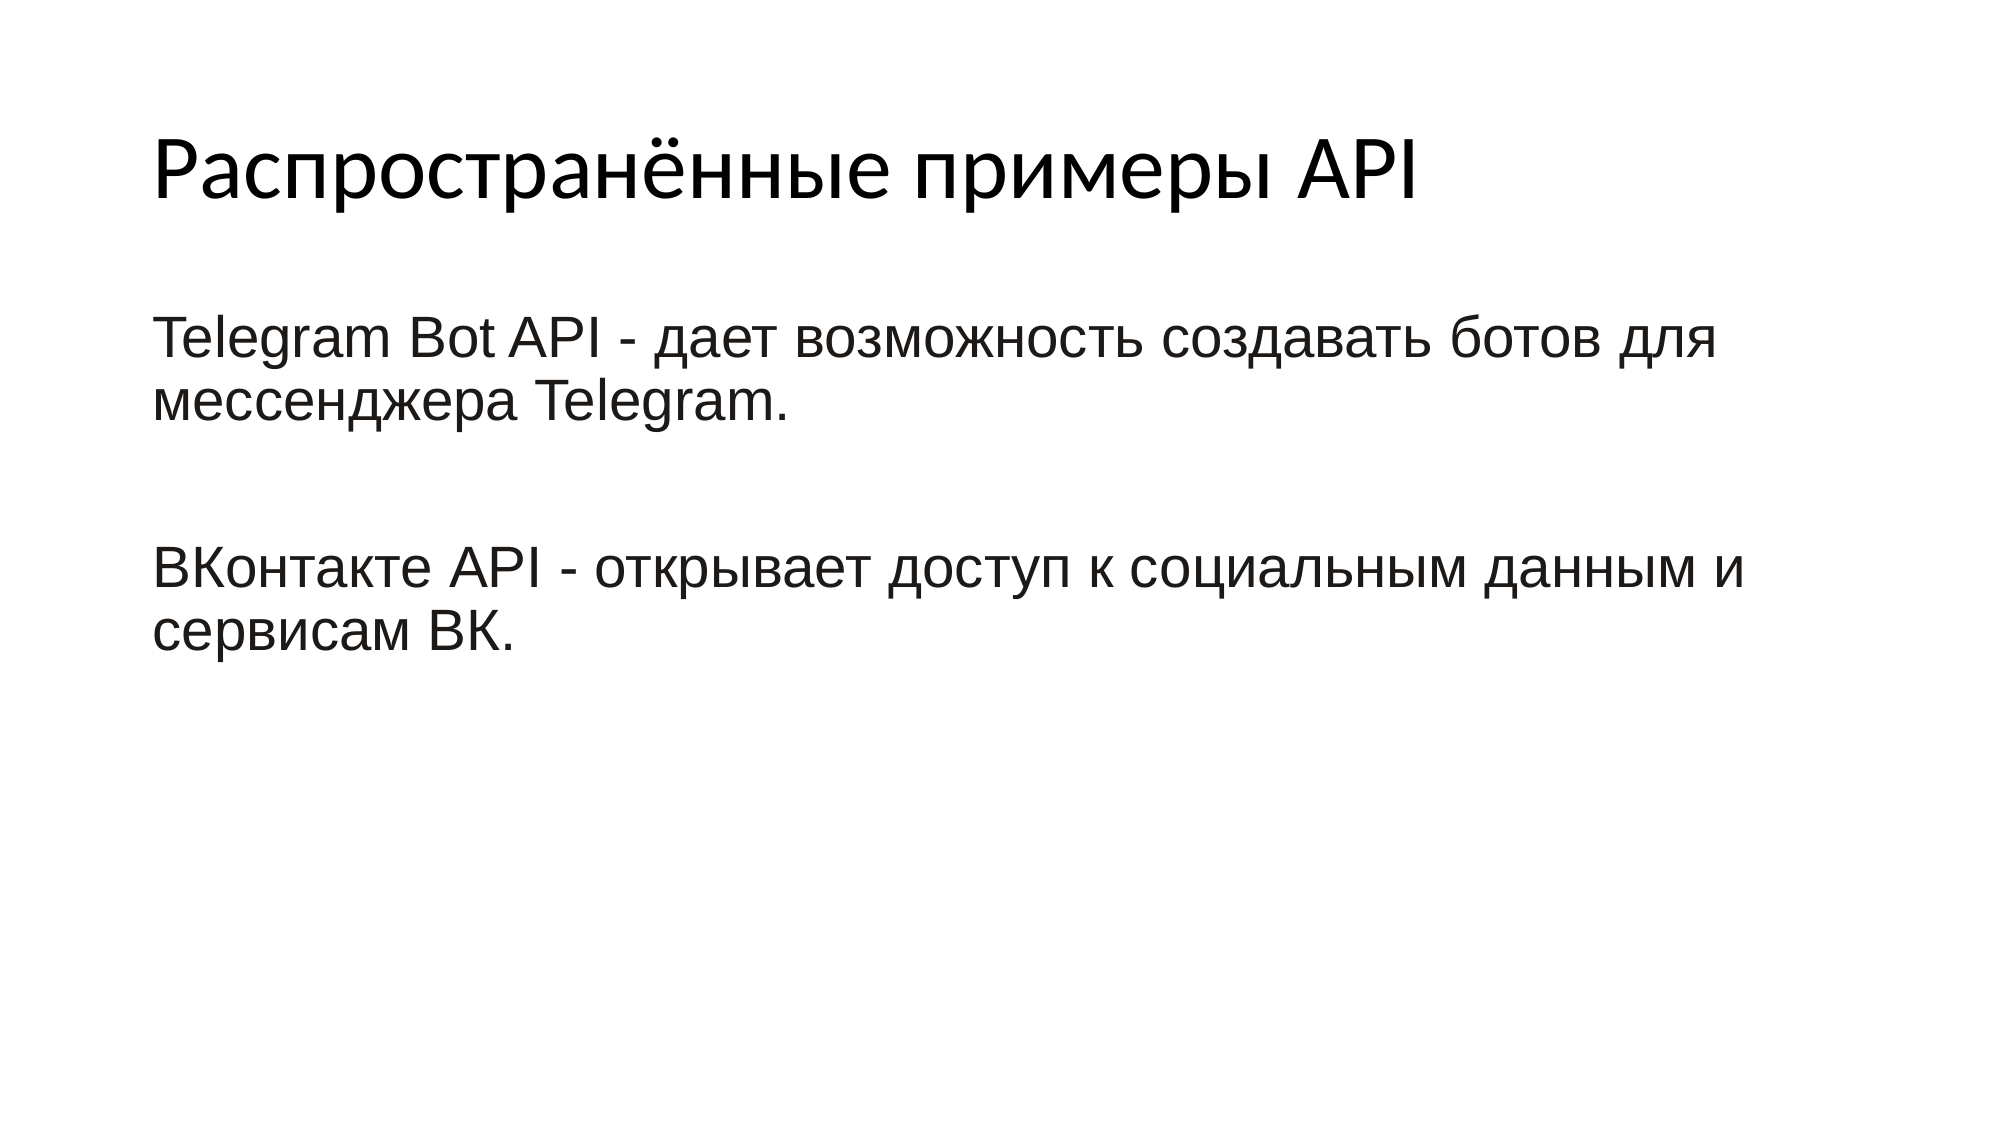

# Распространённые примеры API
Telegram Bot API - дает возможность создавать ботов для мессенджера Telegram.

ВКонтакте API - открывает доступ к социальным данным и сервисам ВК.